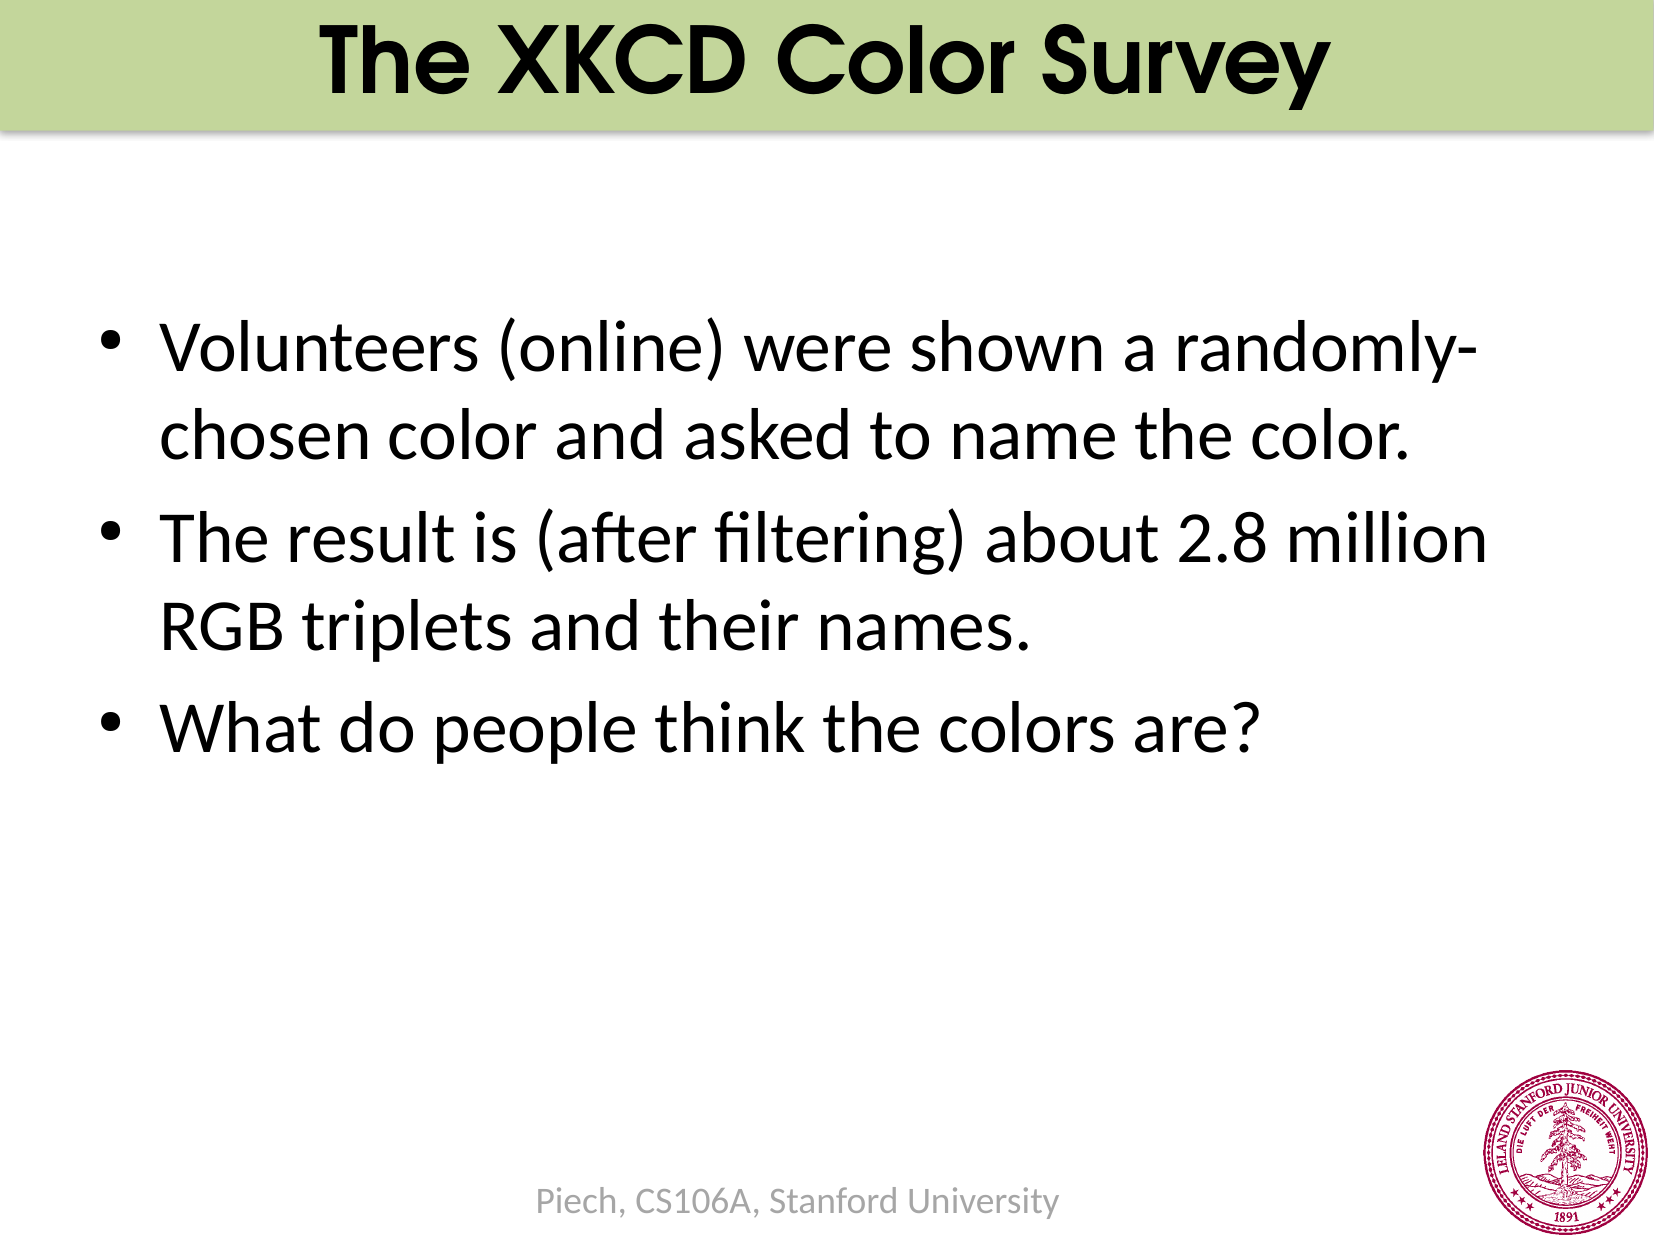

The XKCD Color Survey
Volunteers (online) were shown a randomly-chosen color and asked to name the color.
The result is (after filtering) about 2.8 million RGB triplets and their names.
What do people think the colors are?